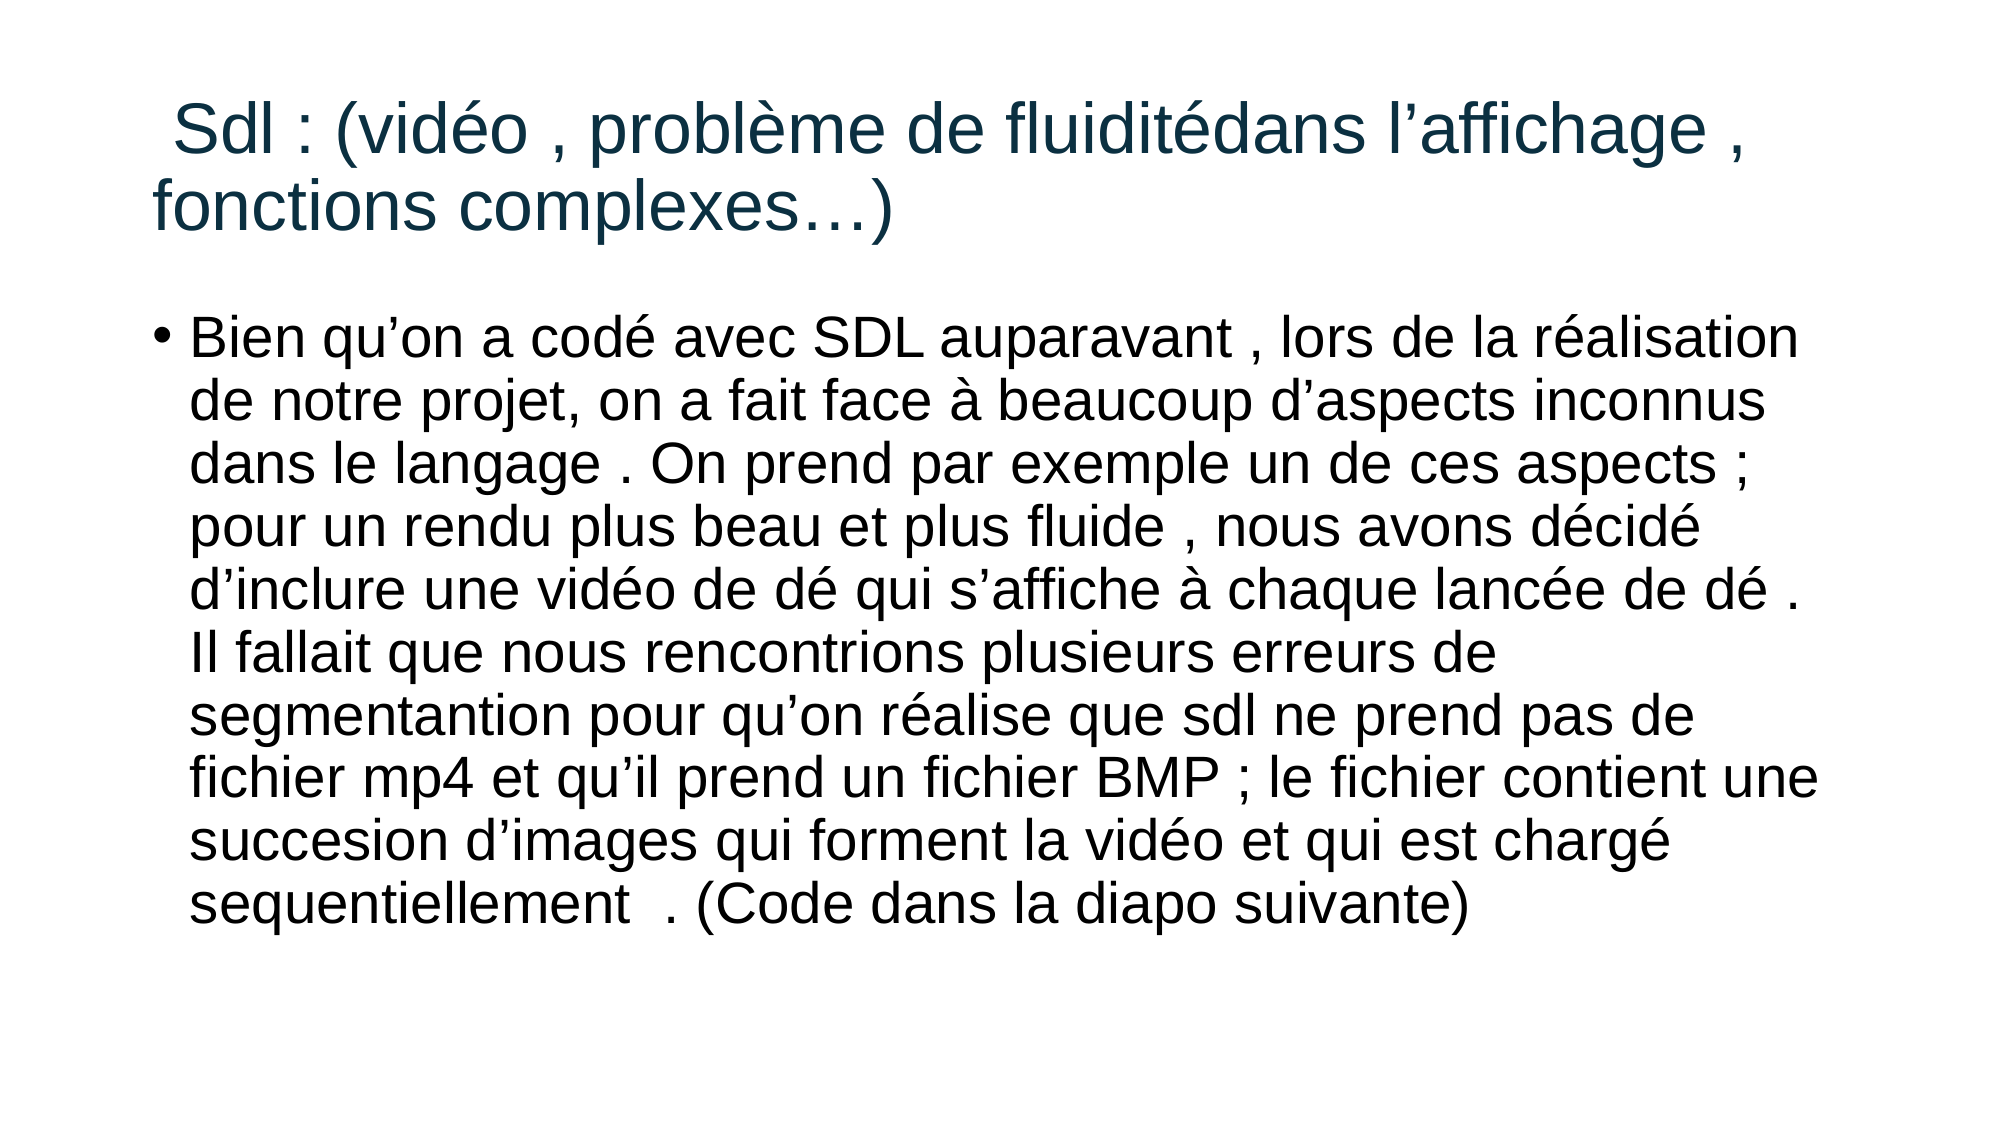

# Sdl : (vidéo , problème de fluiditédans l’affichage , fonctions complexes…)
Bien qu’on a codé avec SDL auparavant , lors de la réalisation de notre projet, on a fait face à beaucoup d’aspects inconnus dans le langage . On prend par exemple un de ces aspects ; pour un rendu plus beau et plus fluide , nous avons décidé d’inclure une vidéo de dé qui s’affiche à chaque lancée de dé . Il fallait que nous rencontrions plusieurs erreurs de segmentantion pour qu’on réalise que sdl ne prend pas de fichier mp4 et qu’il prend un fichier BMP ; le fichier contient une succesion d’images qui forment la vidéo et qui est chargé sequentiellement  . (Code dans la diapo suivante)